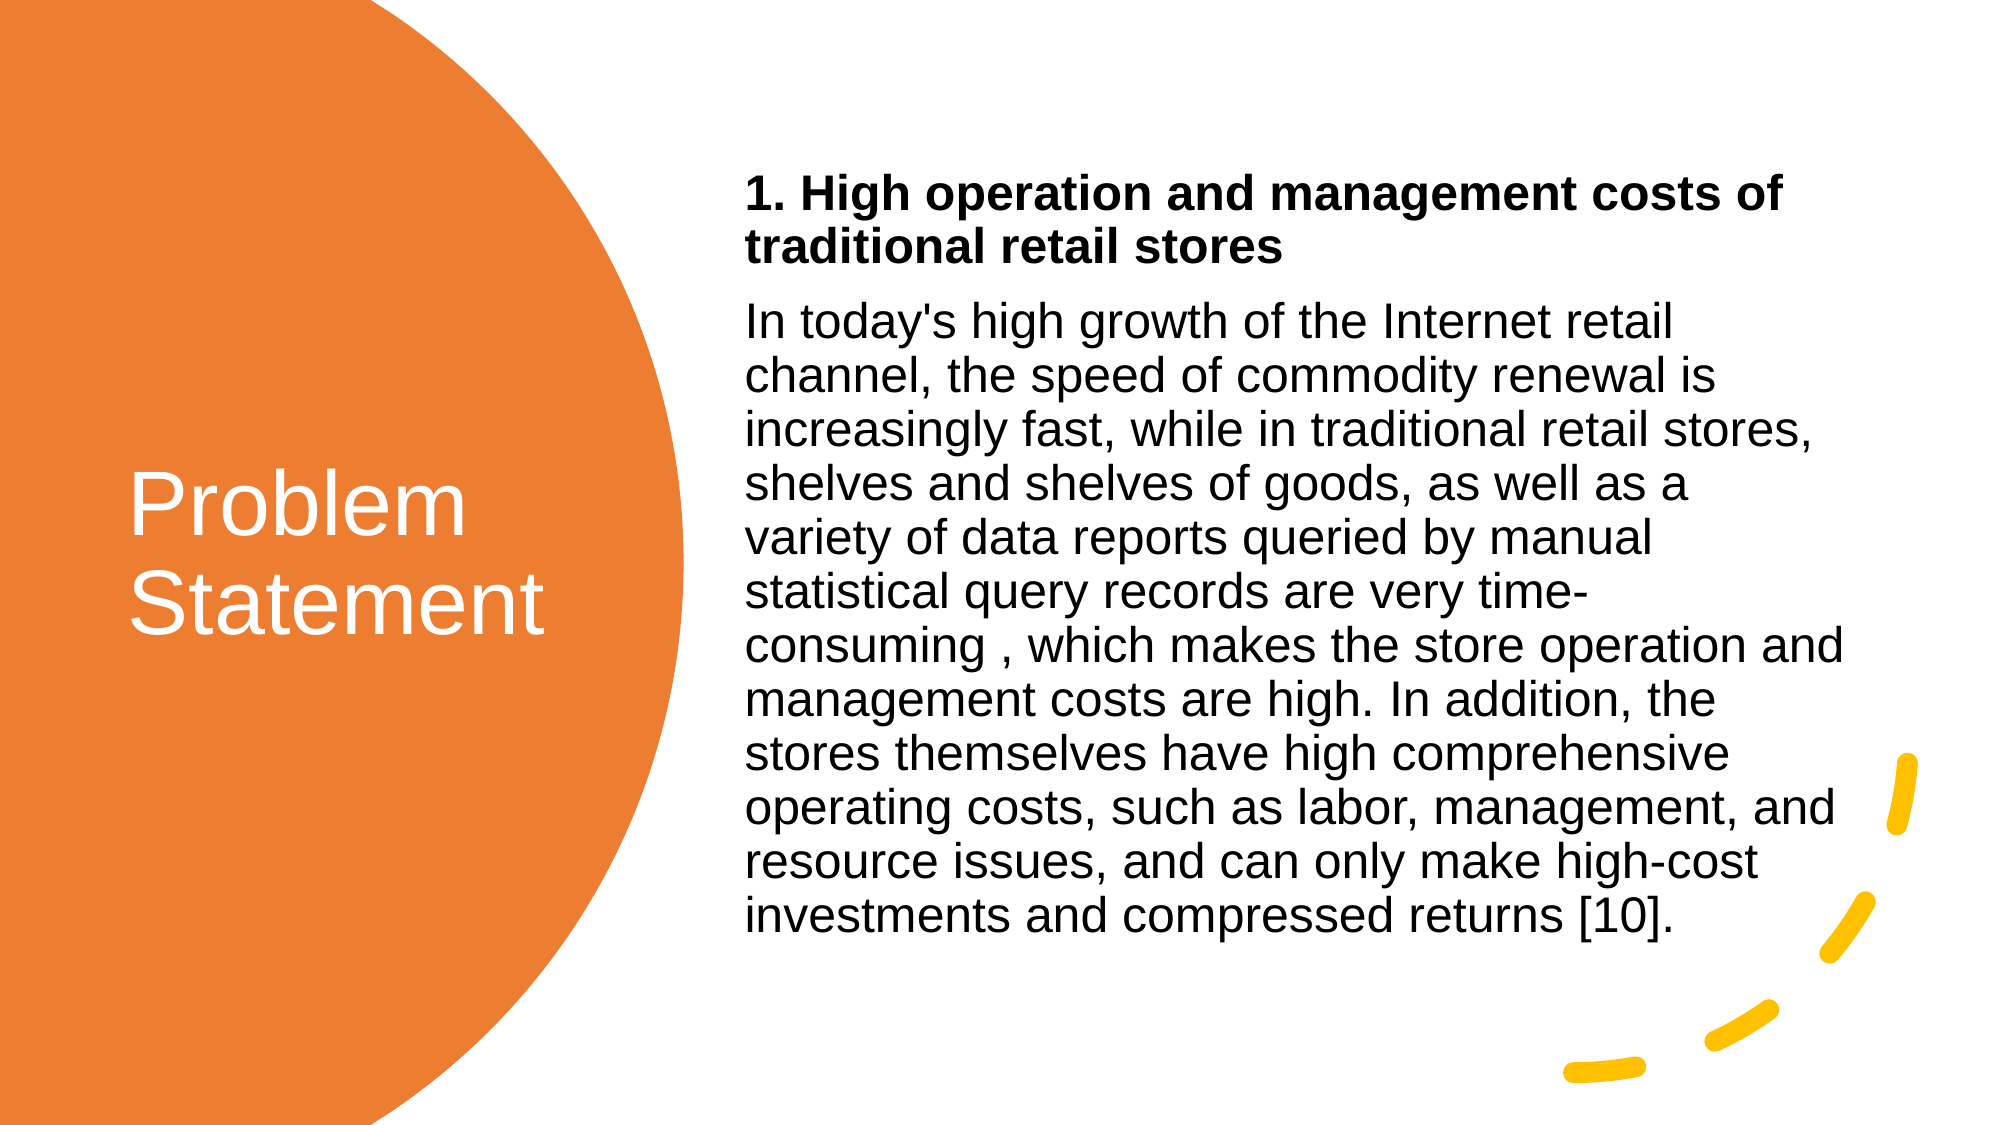

1. High operation and management costs of traditional retail stores
In today's high growth of the Internet retail channel, the speed of commodity renewal is increasingly fast, while in traditional retail stores, shelves and shelves of goods, as well as a variety of data reports queried by manual statistical query records are very time-consuming , which makes the store operation and management costs are high. In addition, the stores themselves have high comprehensive operating costs, such as labor, management, and resource issues, and can only make high-cost investments and compressed returns [10].
# Problem Statement